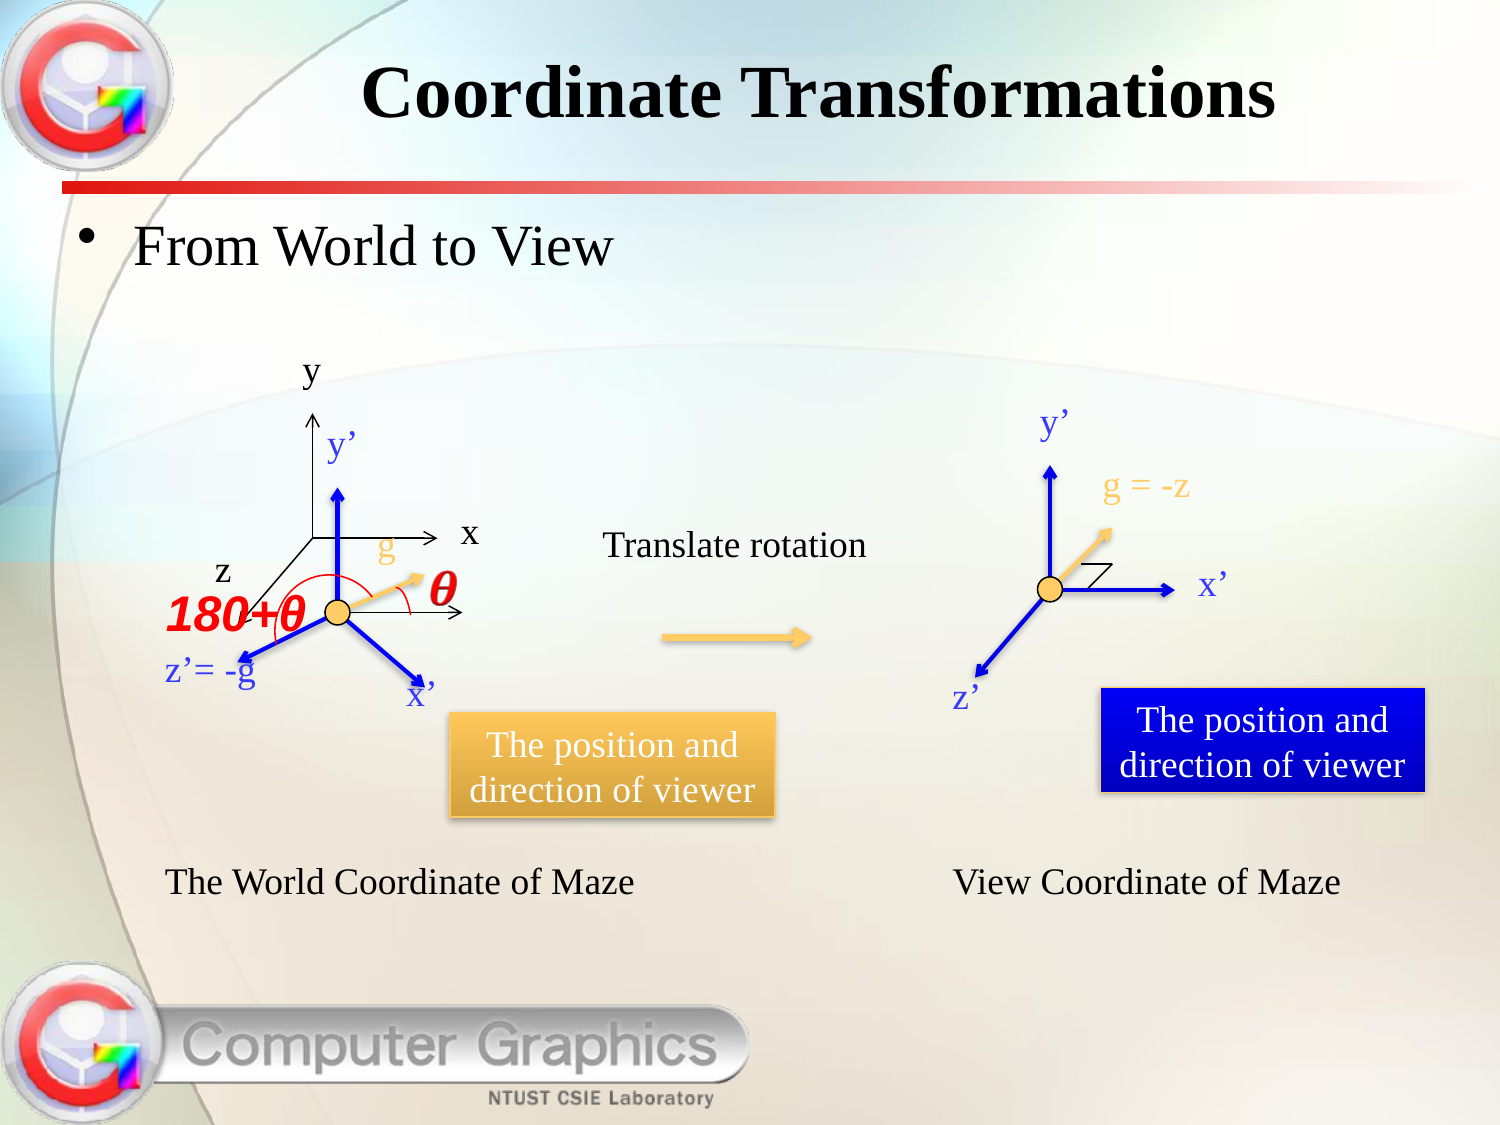

# Coordinate Transformations
From World to View
y
x
z
y’
x’
z’
y’
z’= -g
x’
g = -z
g
Translate rotation

180+θ

The position and direction of viewer
The position and direction of viewer
The World Coordinate of Maze
View Coordinate of Maze